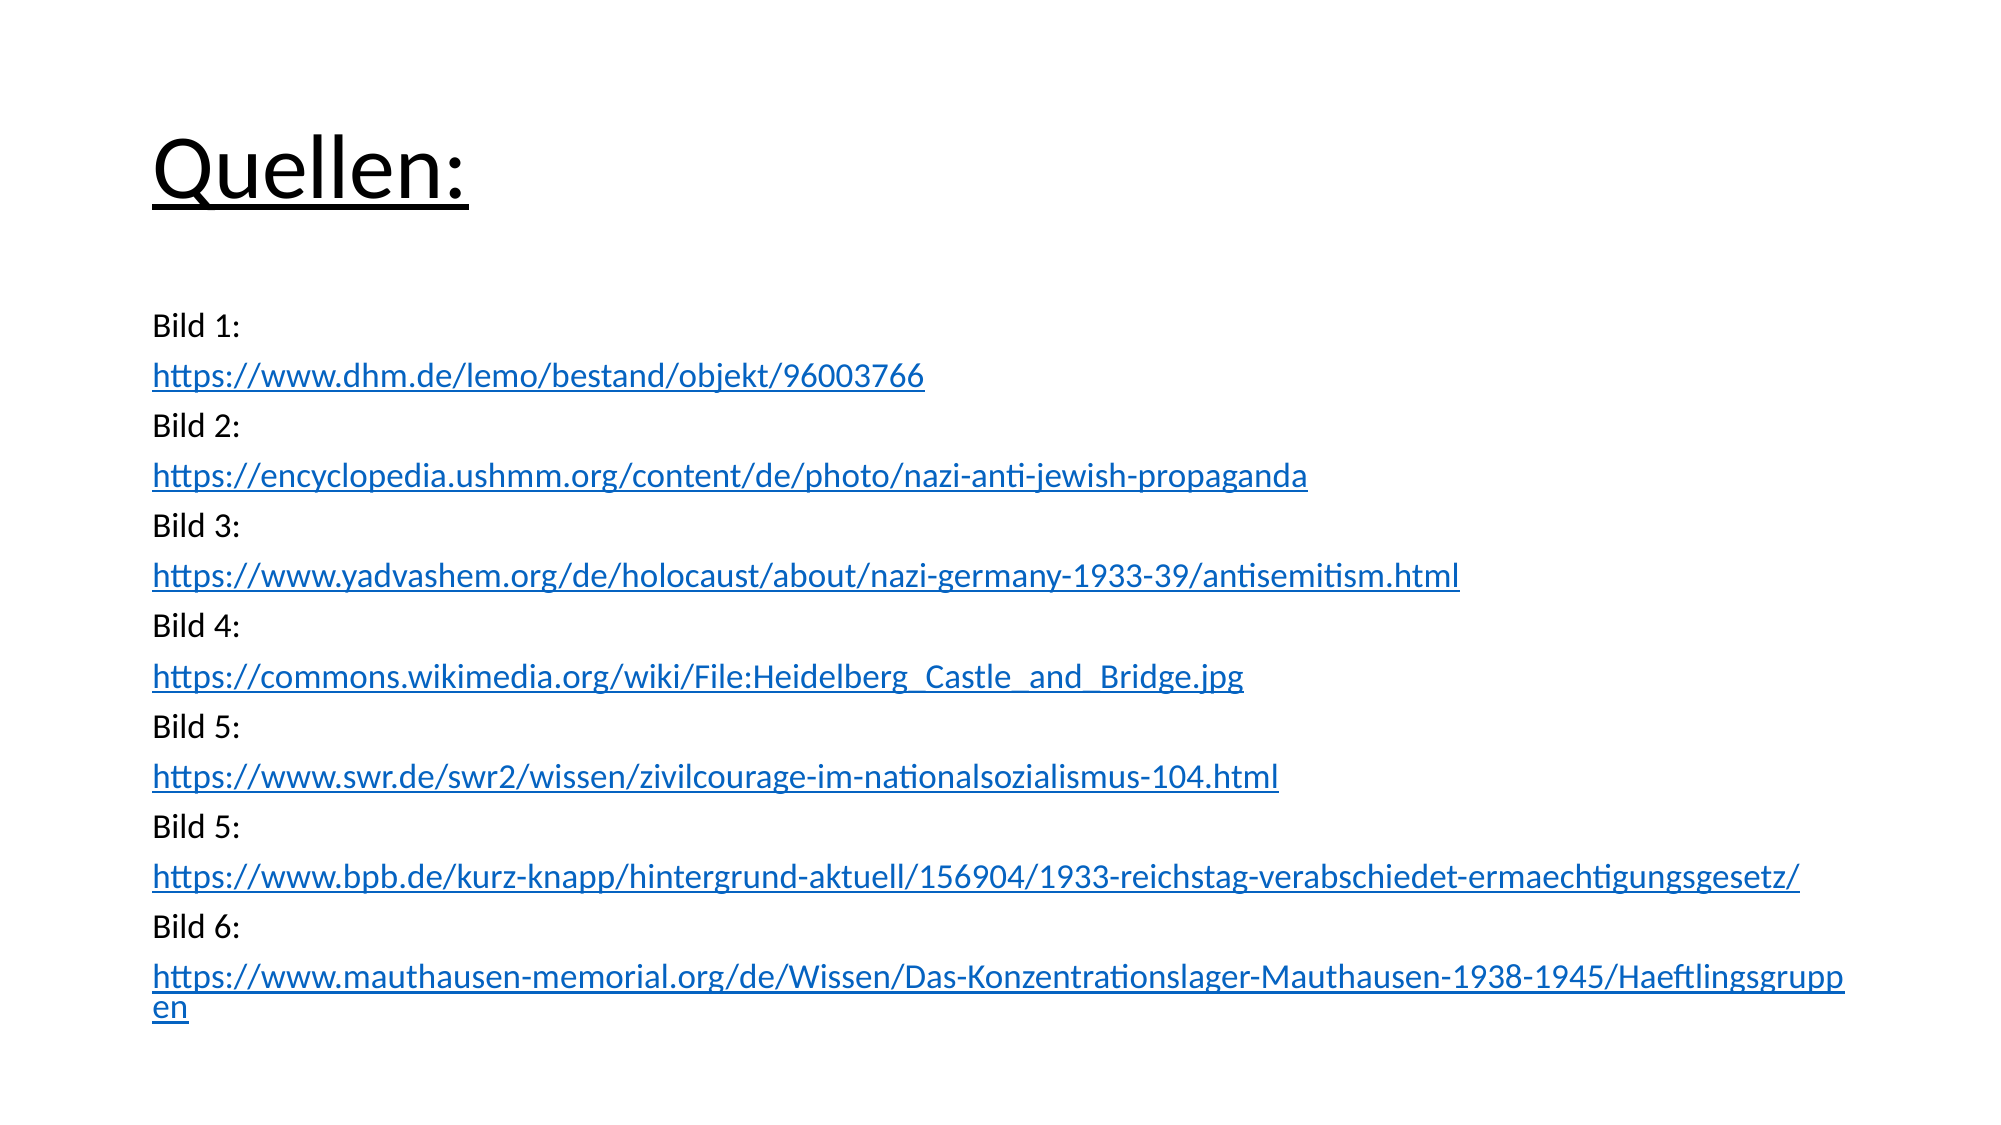

# Quellen:
Bild 1:
https://www.dhm.de/lemo/bestand/objekt/96003766
Bild 2:
https://encyclopedia.ushmm.org/content/de/photo/nazi-anti-jewish-propaganda
Bild 3:
https://www.yadvashem.org/de/holocaust/about/nazi-germany-1933-39/antisemitism.html
Bild 4:
https://commons.wikimedia.org/wiki/File:Heidelberg_Castle_and_Bridge.jpg
Bild 5:
https://www.swr.de/swr2/wissen/zivilcourage-im-nationalsozialismus-104.html
Bild 5:
https://www.bpb.de/kurz-knapp/hintergrund-aktuell/156904/1933-reichstag-verabschiedet-ermaechtigungsgesetz/
Bild 6:
https://www.mauthausen-memorial.org/de/Wissen/Das-Konzentrationslager-Mauthausen-1938-1945/Haeftlingsgruppen